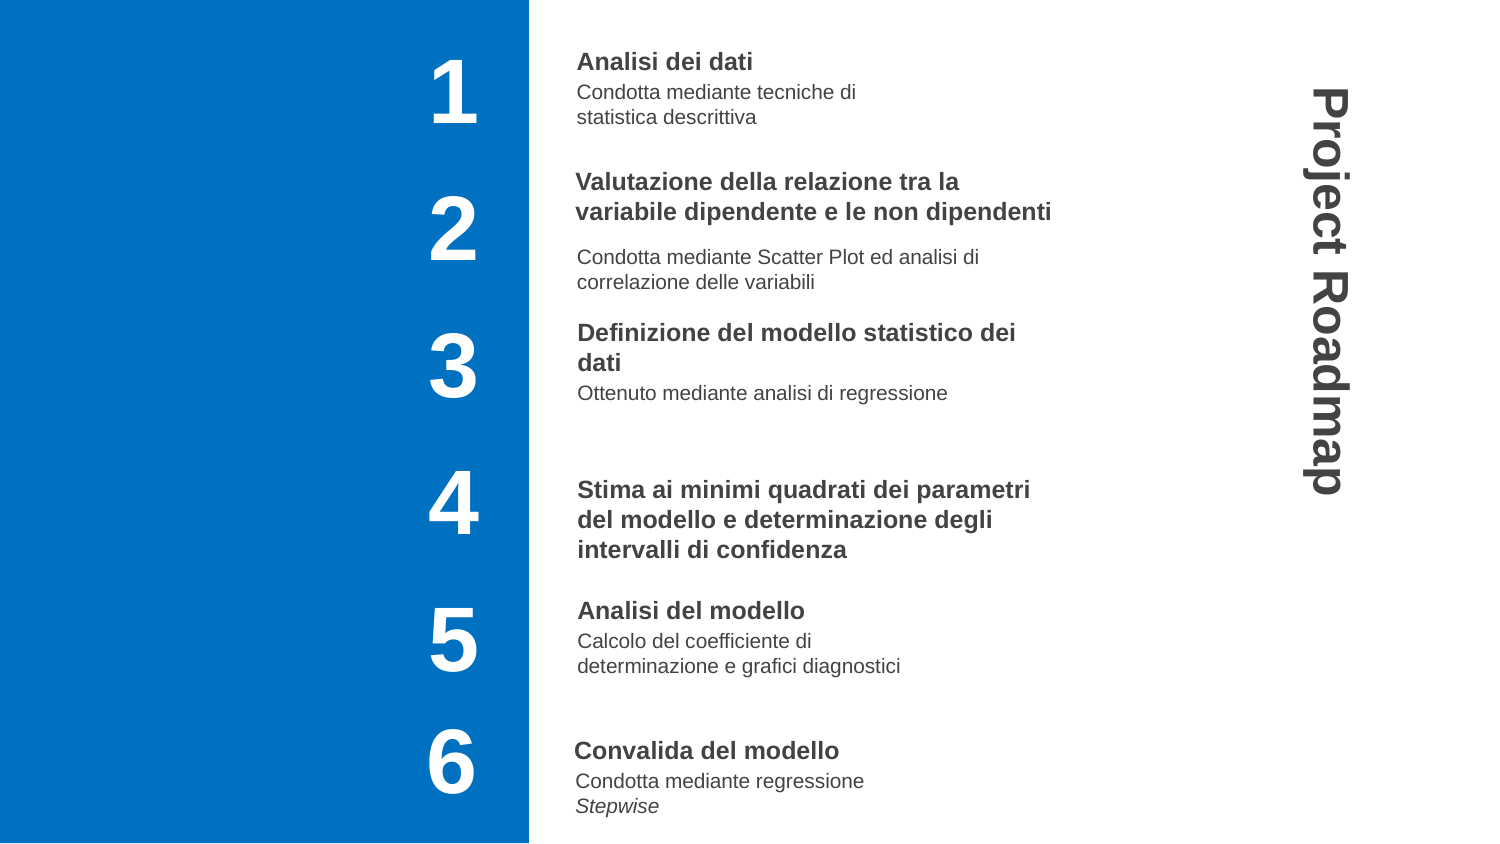

# Analisi dei dati
1
Condotta mediante tecniche di statistica descrittiva
Valutazione della relazione tra la variabile dipendente e le non dipendenti

2
Condotta mediante Scatter Plot ed analisi di correlazione delle variabili
Project Roadmap
Definizione del modello statistico dei dati
3
Ottenuto mediante analisi di regressione
4
Stima ai minimi quadrati dei parametri del modello e determinazione degli intervalli di confidenza
Analisi del modello
5
Calcolo del coefficiente di determinazione e grafici diagnostici
Convalida del modello
6
Condotta mediante regressione Stepwise